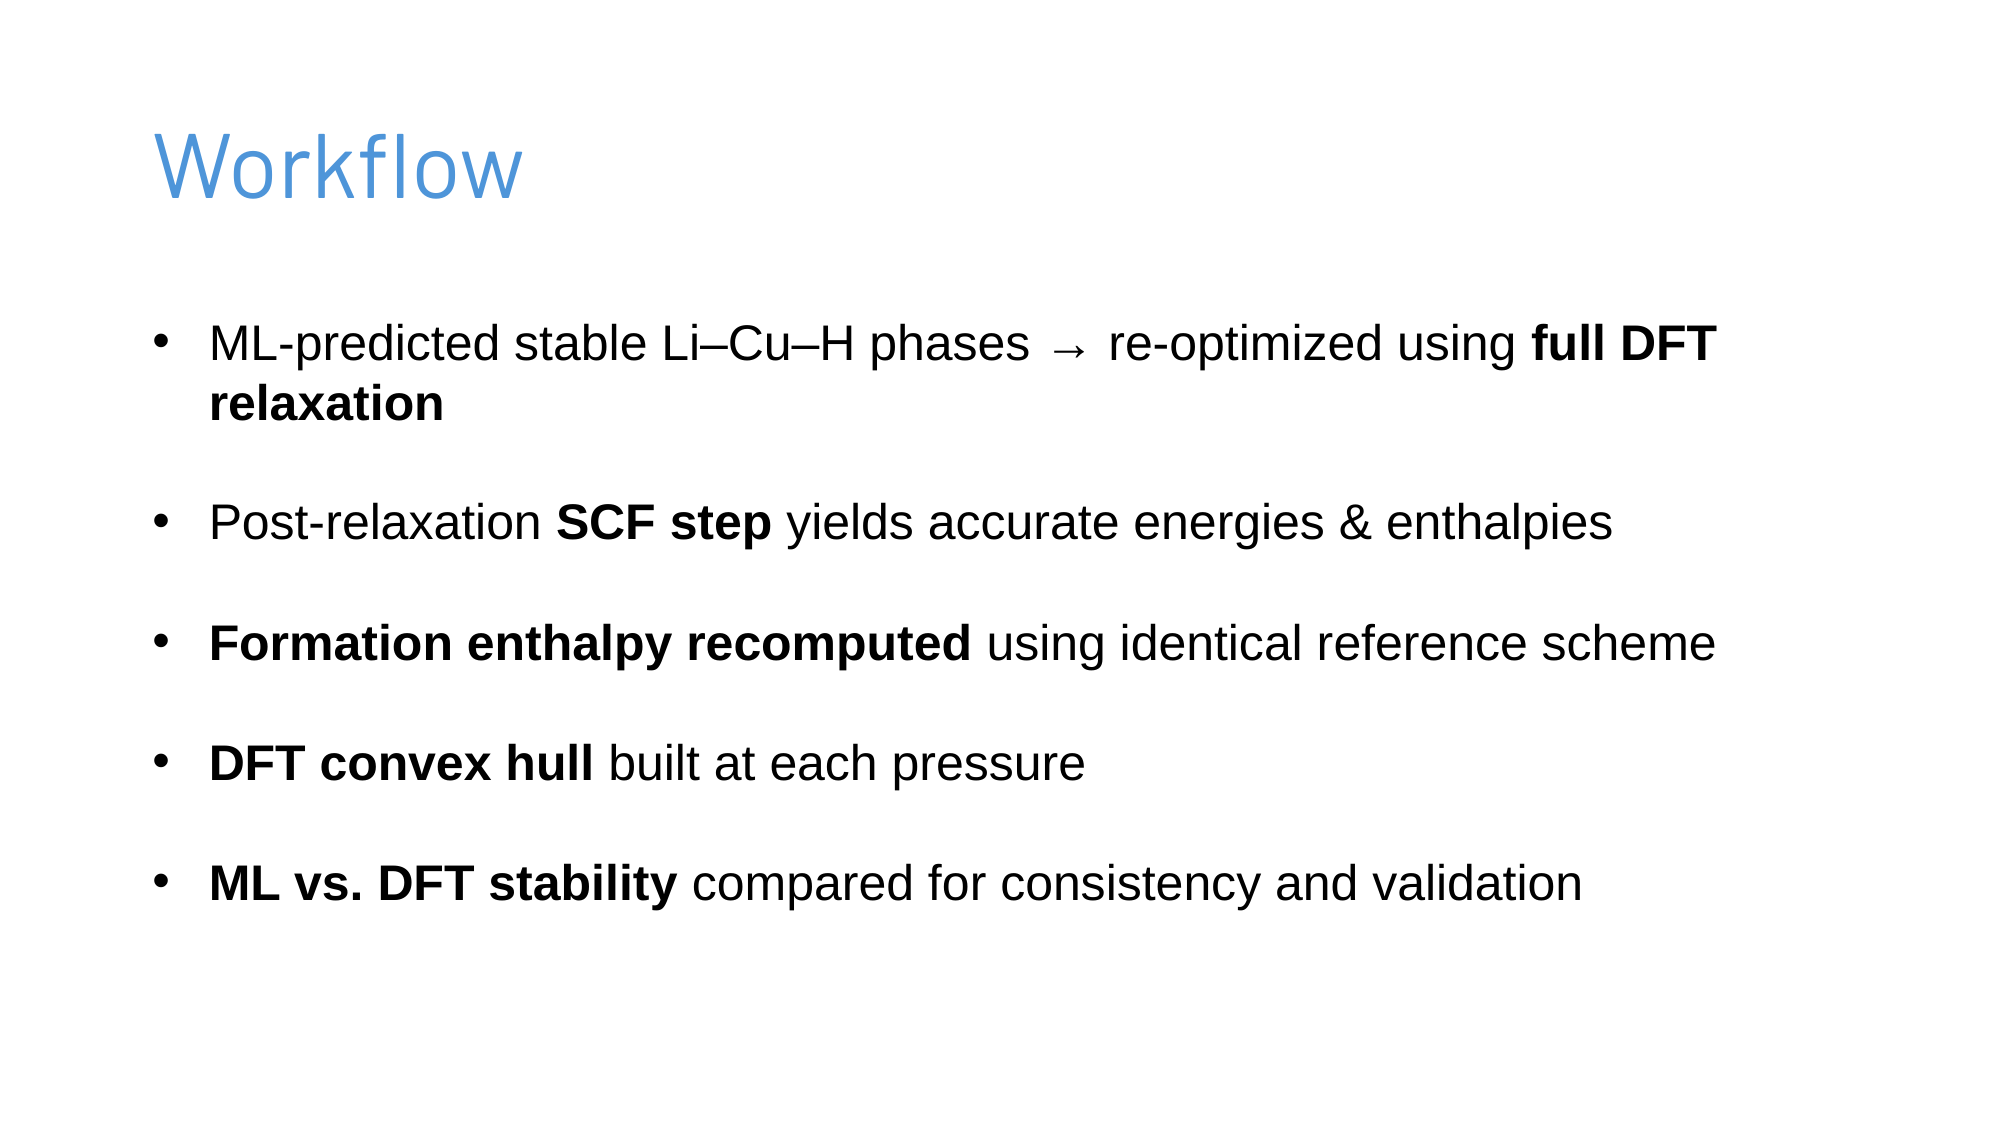

# Workflow

ML-predicted stable Li–Cu–H phases → re-optimized using full DFT relaxation

Post-relaxation SCF step yields accurate energies & enthalpies

Formation enthalpy recomputed using identical reference scheme

DFT convex hull built at each pressure

ML vs. DFT stability compared for consistency and validation